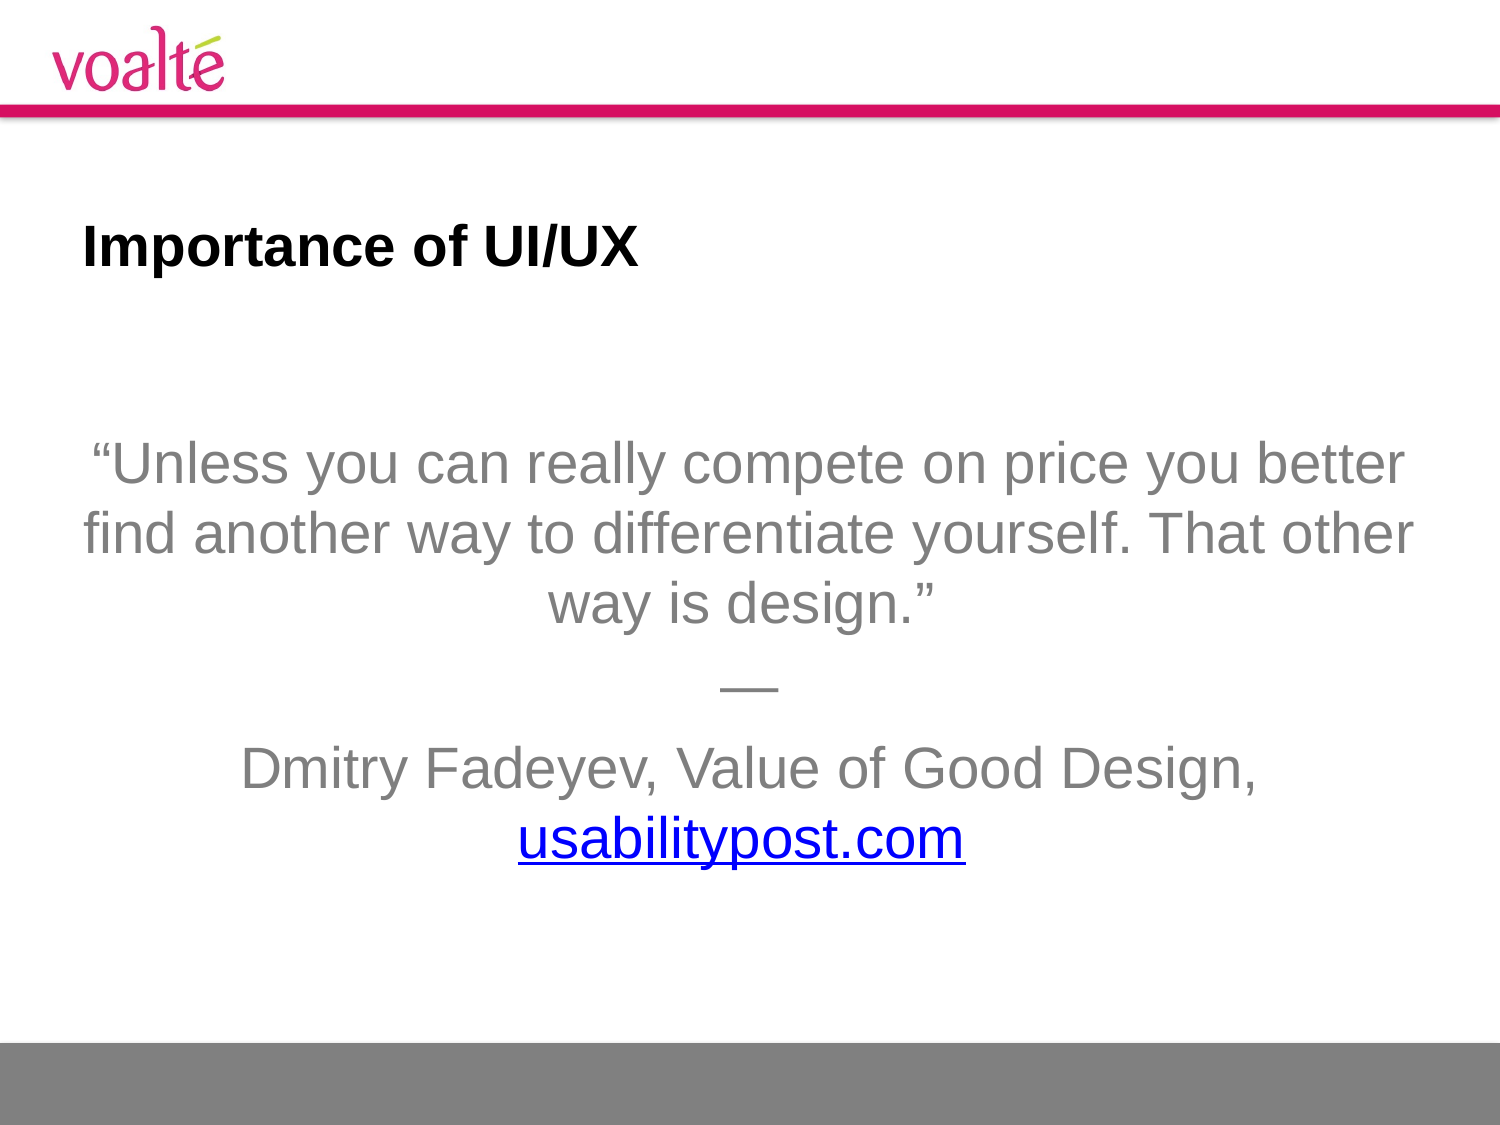

# Importance of UI/UX
“Unless you can really compete on price you better find another way to differentiate yourself. That other way is design.”
—
 Dmitry Fadeyev, Value of Good Design, usabilitypost.com
2